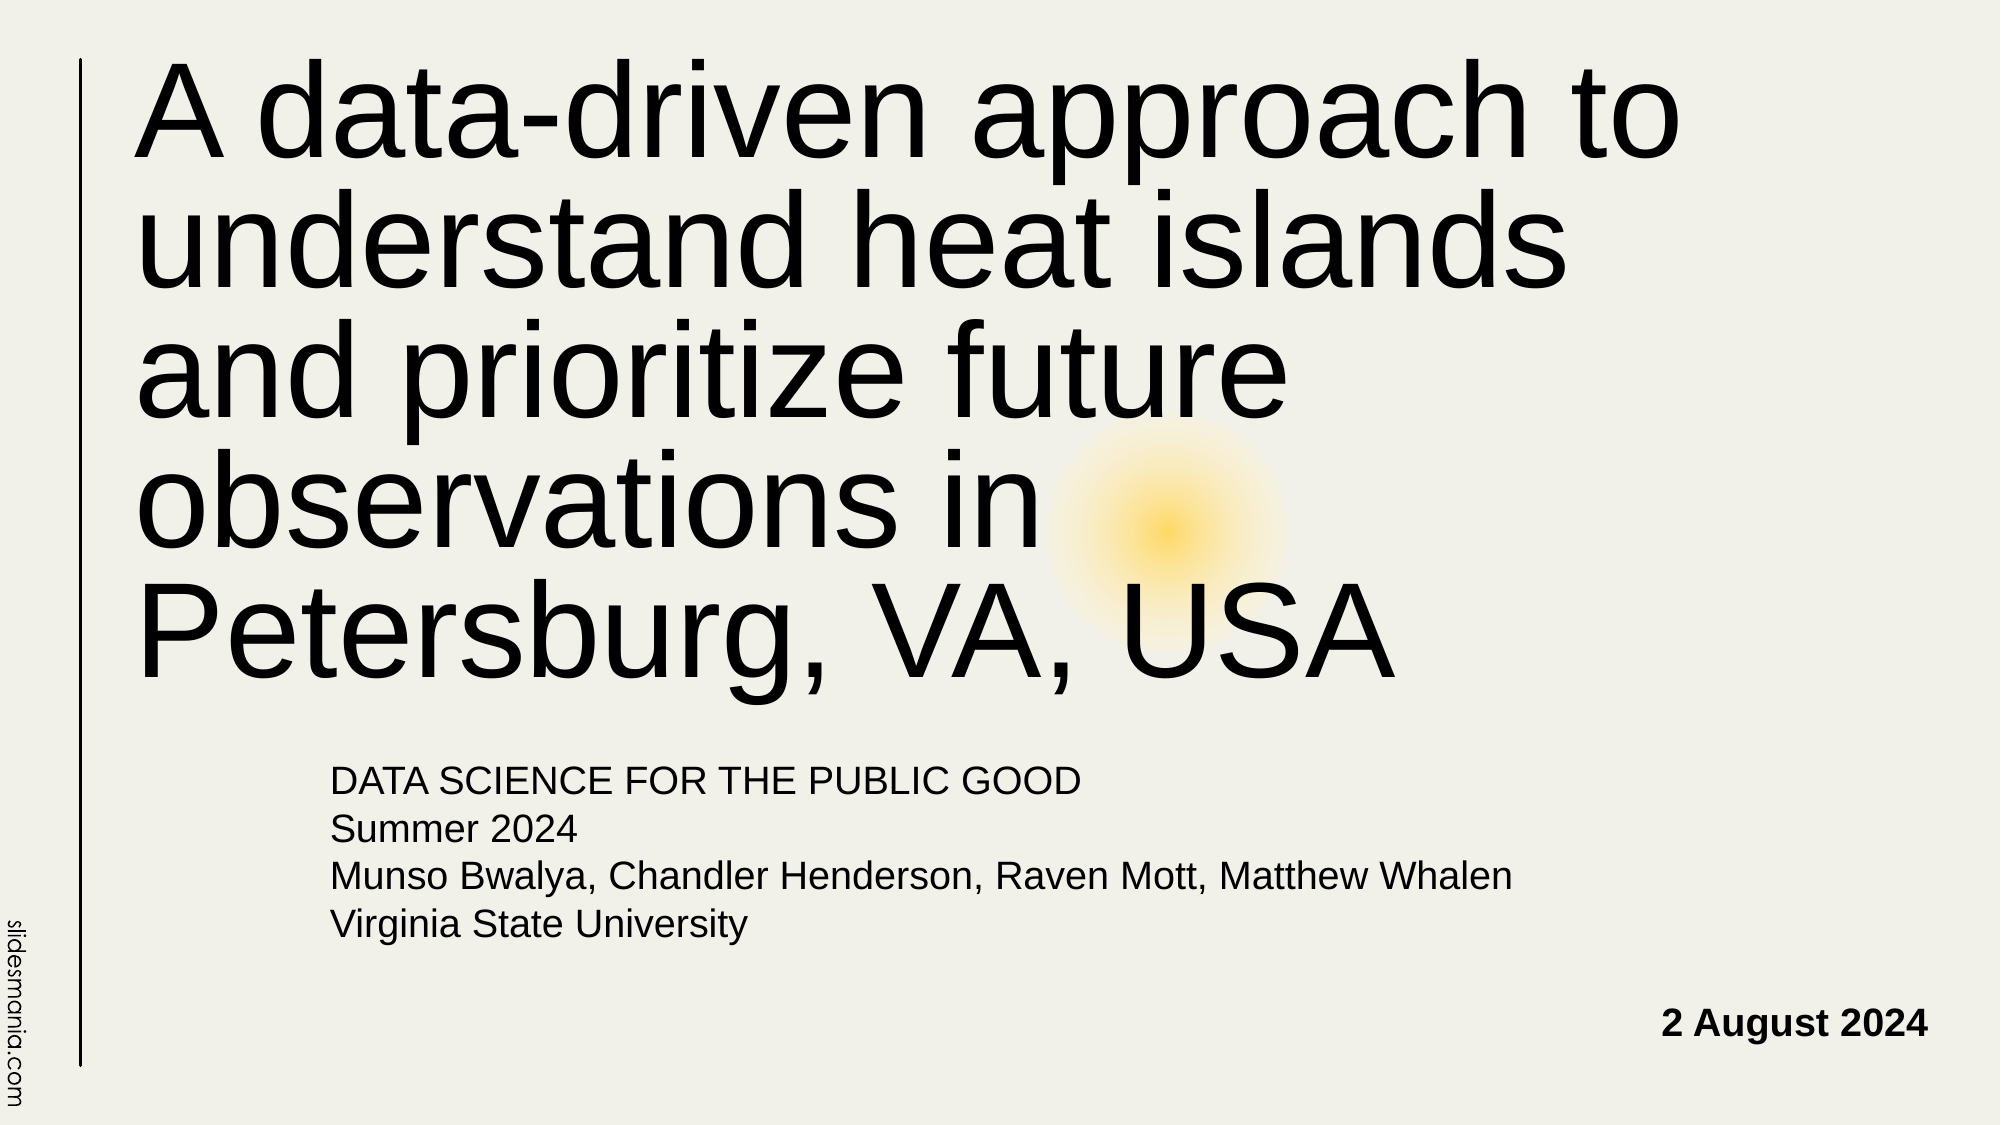

# A data-driven approach to understand heat islands and prioritize future observations in Petersburg, VA, USA

DATA SCIENCE FOR THE PUBLIC GOOD
Summer 2024
Munso Bwalya, Chandler Henderson, Raven Mott, Matthew Whalen
Virginia State University
2 August 2024